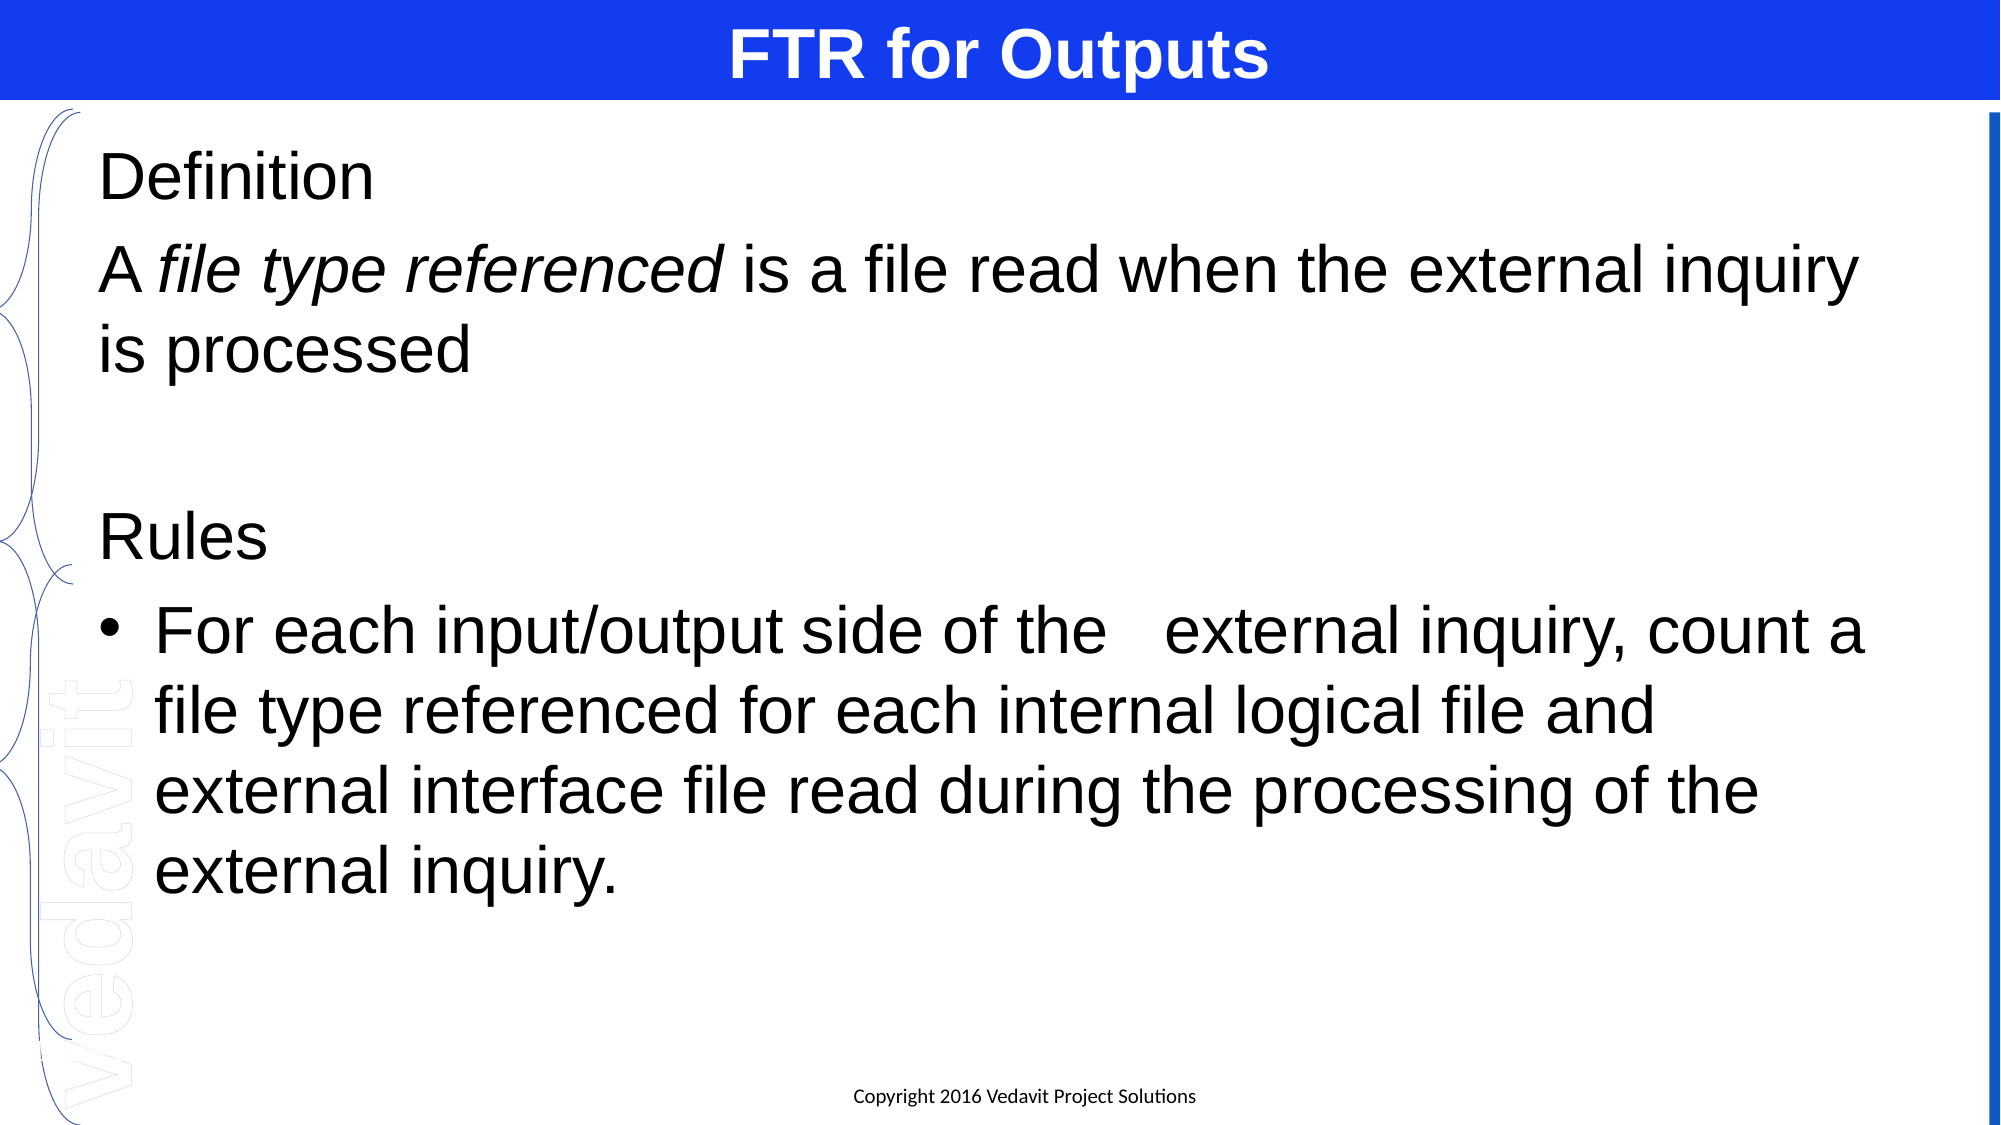

# FTR for Outputs

Definition
A file type referenced is a file read when the external inquiry is processed

Rules
For each input/output side of the   external inquiry, count a file type referenced for each internal logical file and external interface file read during the processing of the external inquiry.
01-Apr-16
Slide #